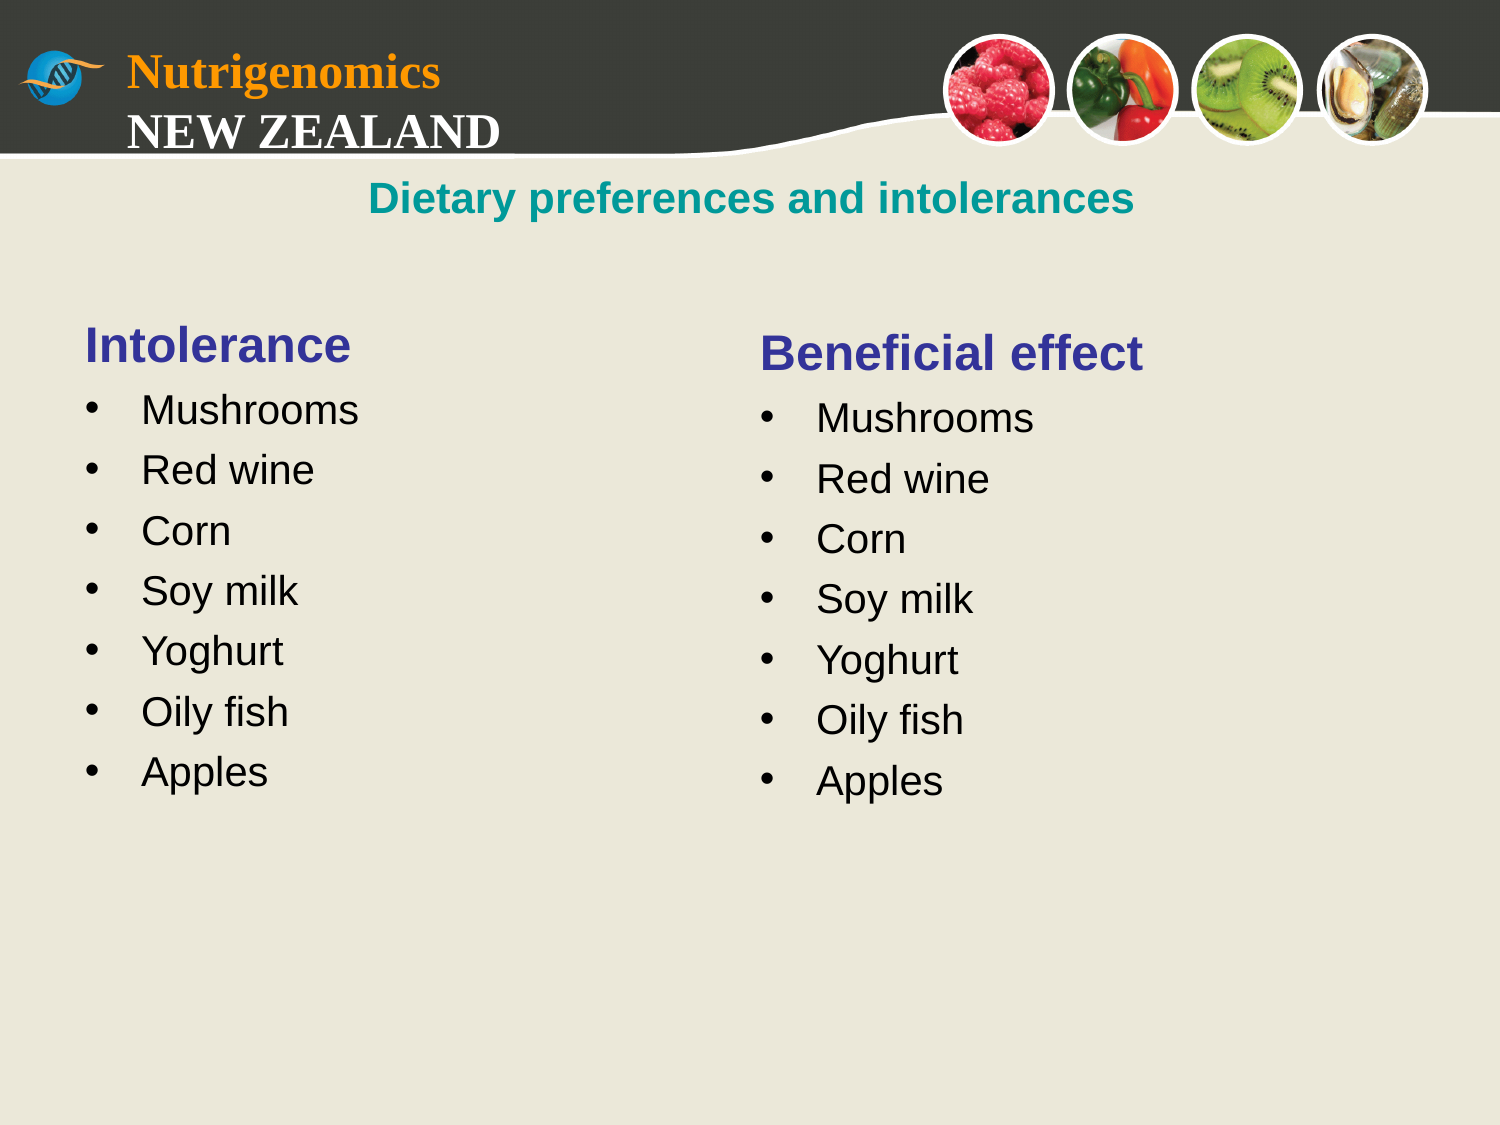

Dietary preferences and intolerances
Intolerance
Mushrooms
Red wine
Corn
Soy milk
Yoghurt
Oily fish
Apples

Beneficial effect
Mushrooms
Red wine
Corn
Soy milk
Yoghurt
Oily fish
Apples